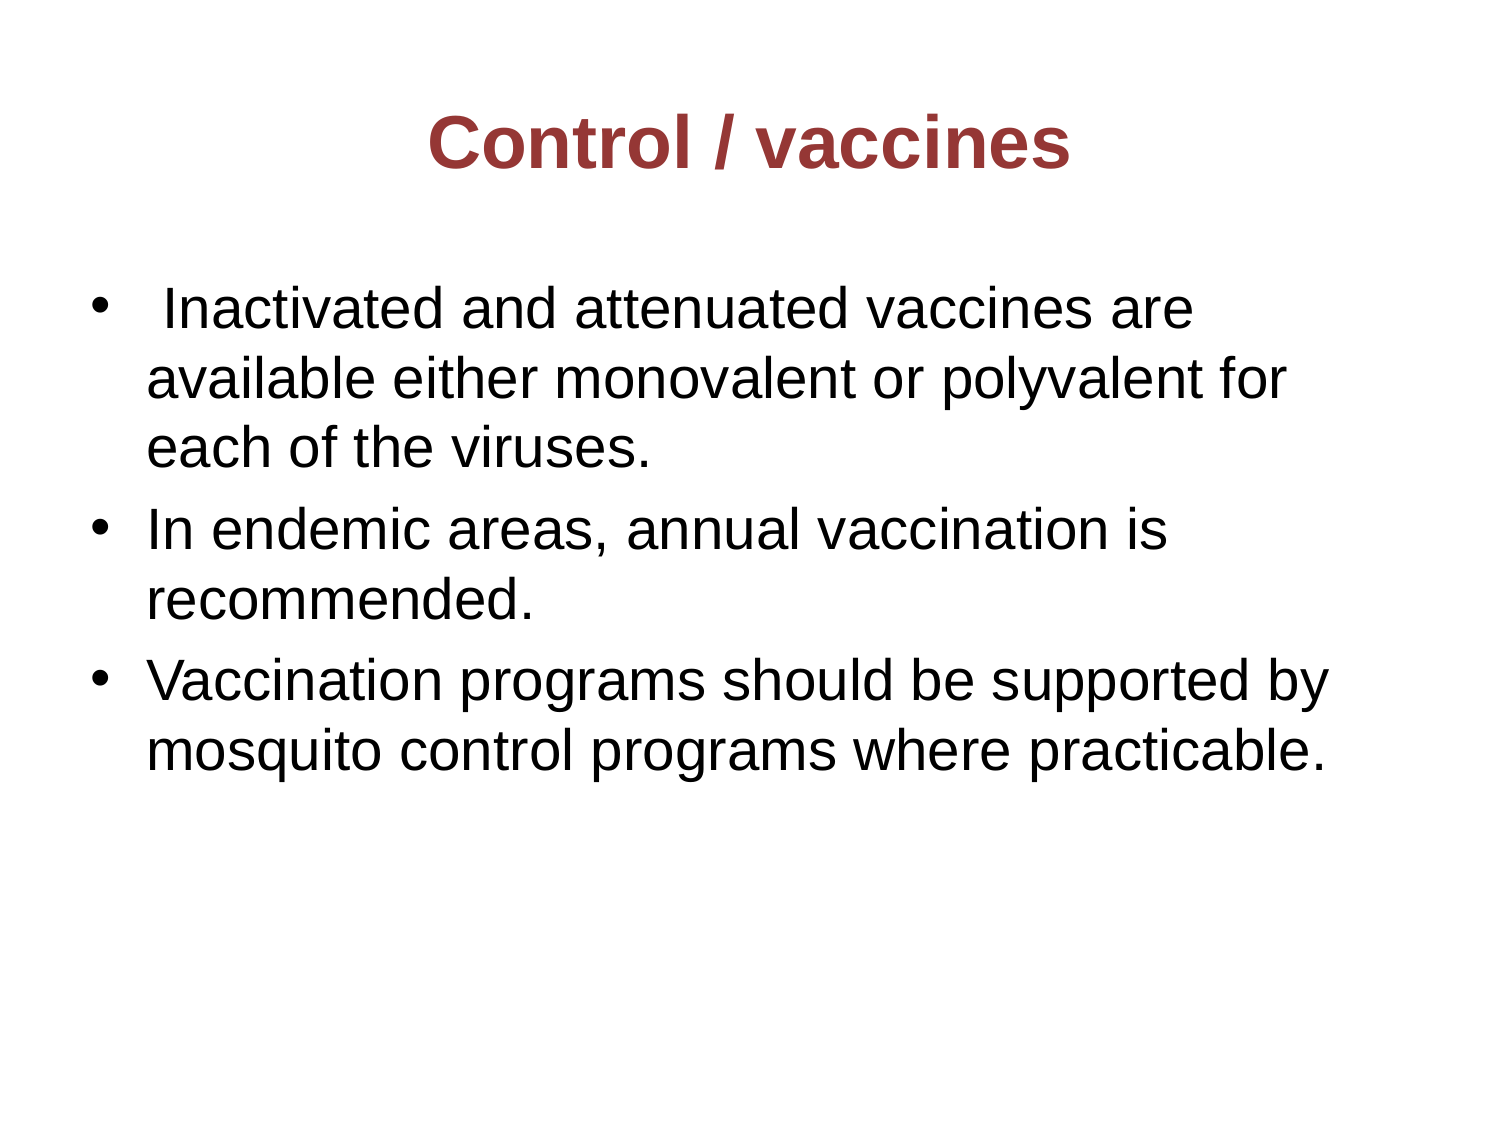

# Control / vaccines
 Inactivated and attenuated vaccines are available either monovalent or polyvalent for each of the viruses.
In endemic areas, annual vaccination is recommended.
Vaccination programs should be supported by mosquito control programs where practicable.